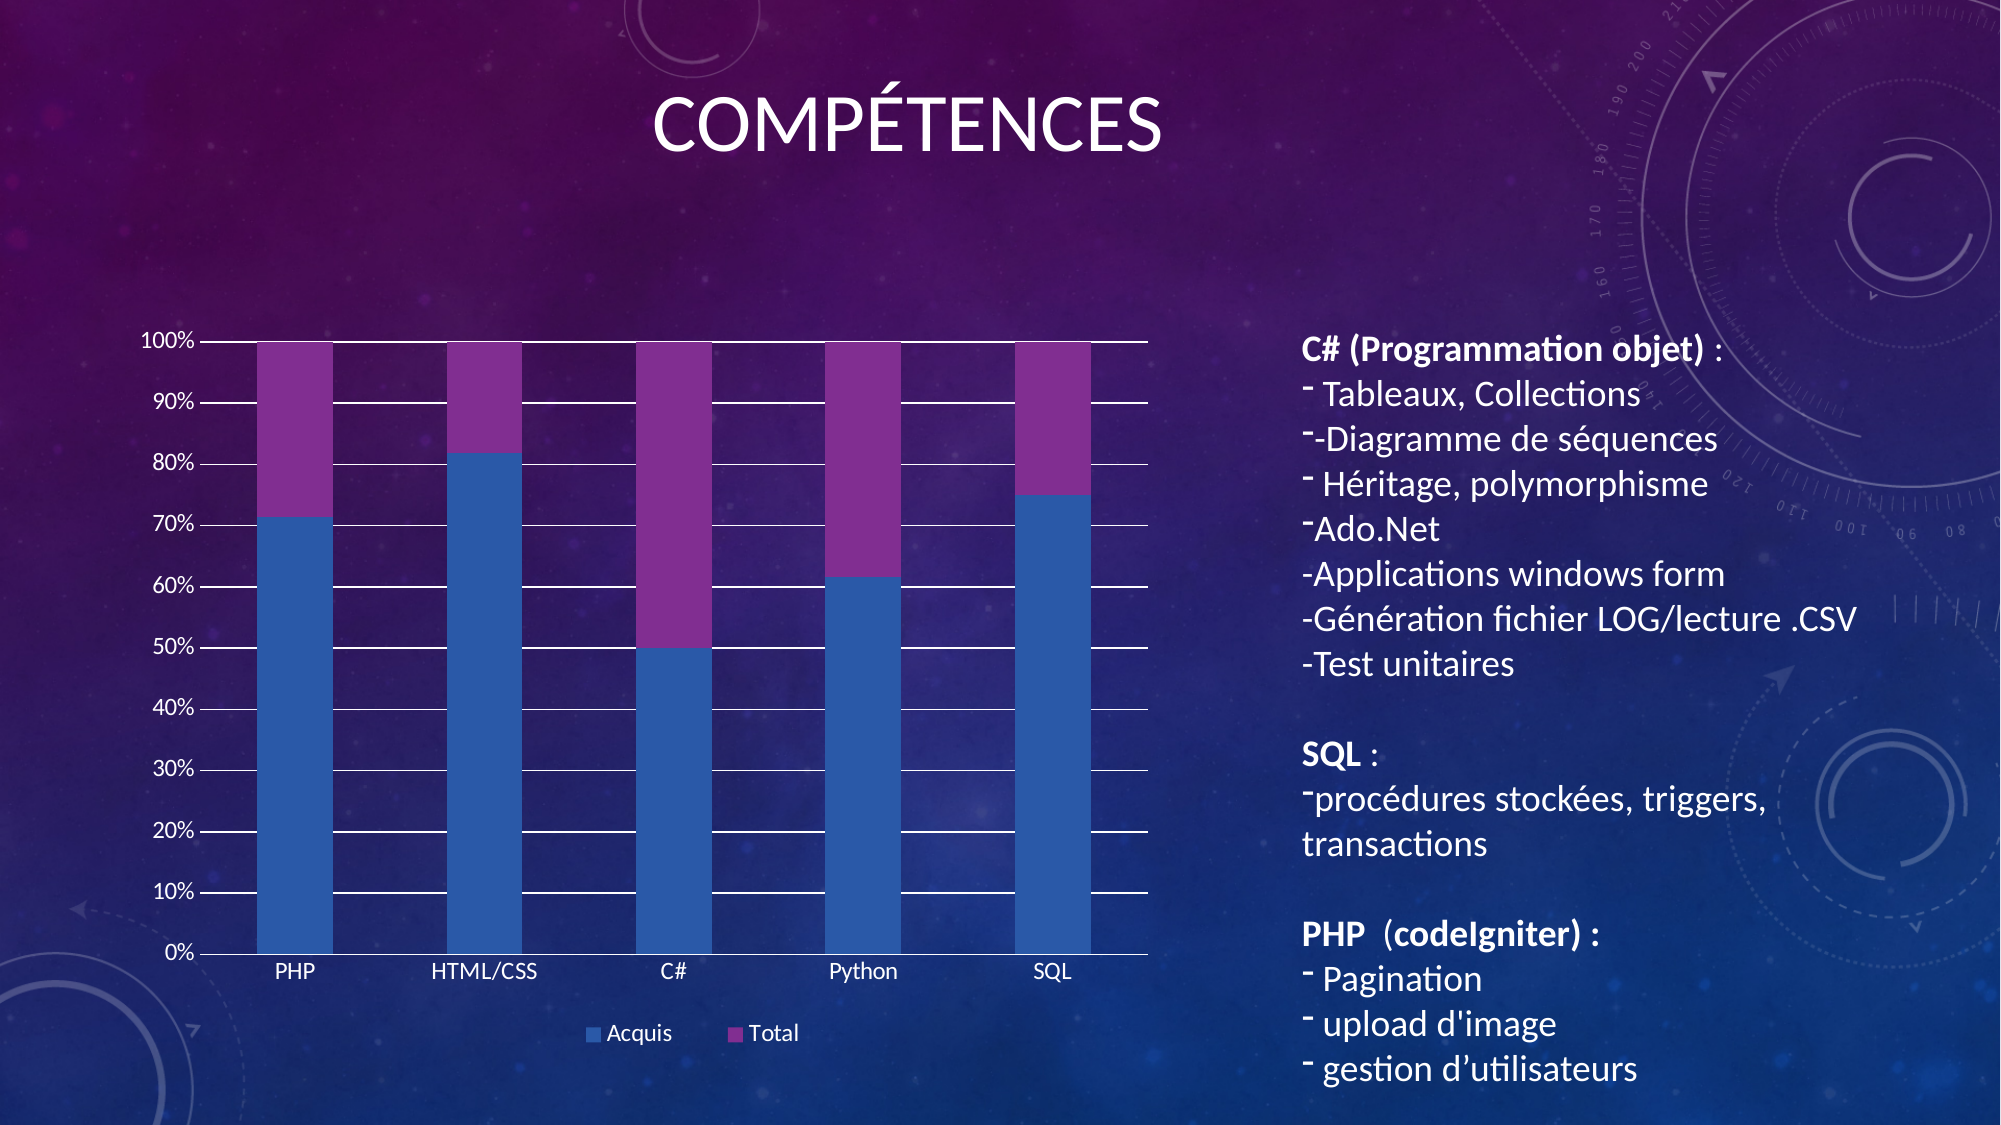

Compétences
C# (Programmation objet) :
 Tableaux, Collections
-Diagramme de séquences
 Héritage, polymorphisme
Ado.Net
-Applications windows form
-Génération fichier LOG/lecture .CSV
-Test unitaires

SQL :
procédures stockées, triggers, transactions

PHP  (codeIgniter) :
 Pagination
 upload d'image
 gestion d’utilisateurs

### Chart

| Category | Acquis | Total | Colonne1 |
|---|---|---|---|
| PHP | 6.0 | 2.4 | None |
| HTML/CSS | 9.0 | 2.0 | None |
| C# | 3.0 | 3.0 | None |
| Python | 4.5 | 2.8 | None |
| SQL | 3.0 | 1.0 | None |